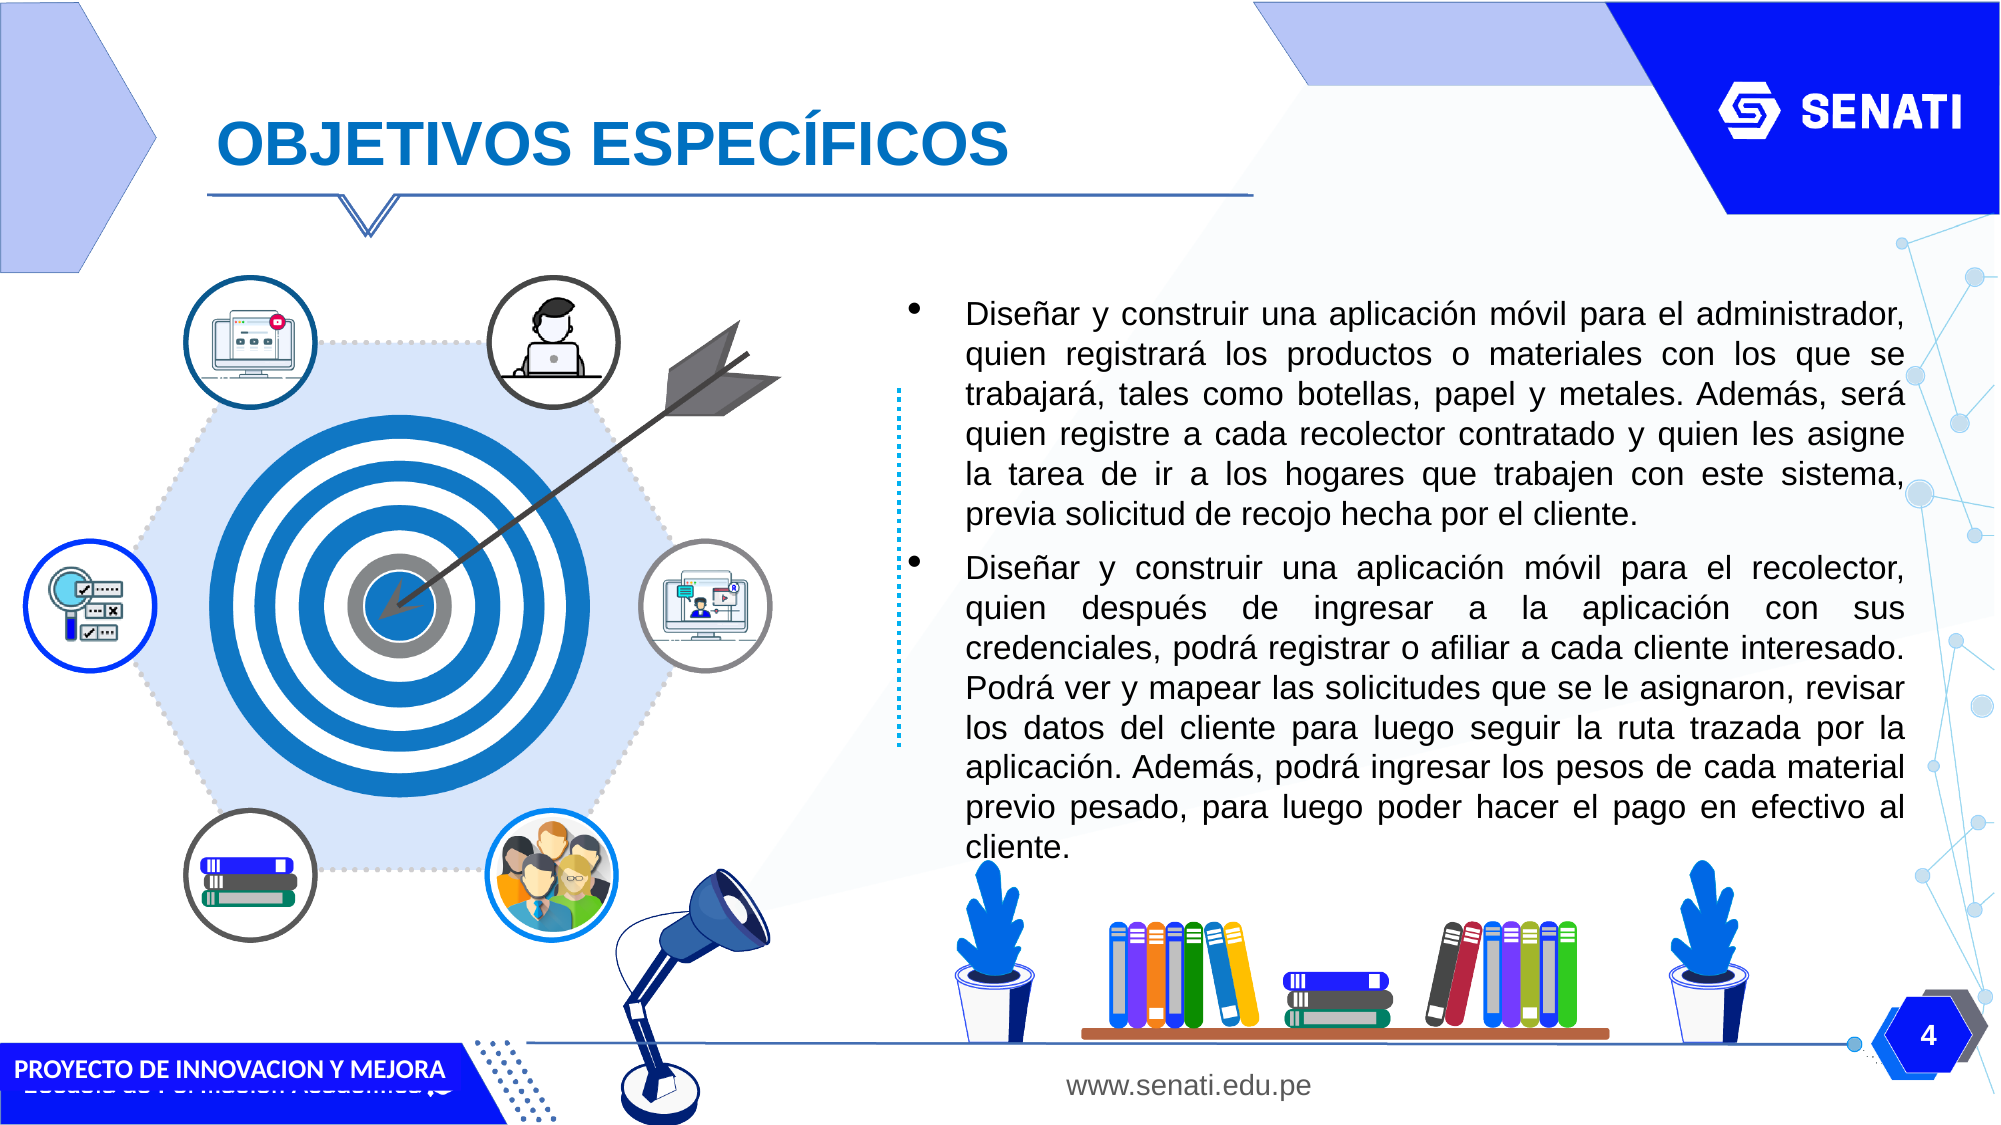

# OBJETIVOS ESPECÍFICOS
Diseñar y construir una aplicación móvil para el administrador, quien registrará los productos o materiales con los que se trabajará, tales como botellas, papel y metales. Además, será quien registre a cada recolector contratado y quien les asigne la tarea de ir a los hogares que trabajen con este sistema, previa solicitud de recojo hecha por el cliente.
Diseñar y construir una aplicación móvil para el recolector, quien después de ingresar a la aplicación con sus credenciales, podrá registrar o afiliar a cada cliente interesado. Podrá ver y mapear las solicitudes que se le asignaron, revisar los datos del cliente para luego seguir la ruta trazada por la aplicación. Además, podrá ingresar los pesos de cada material previo pesado, para luego poder hacer el pago en efectivo al cliente.
www.senati.edu.pe